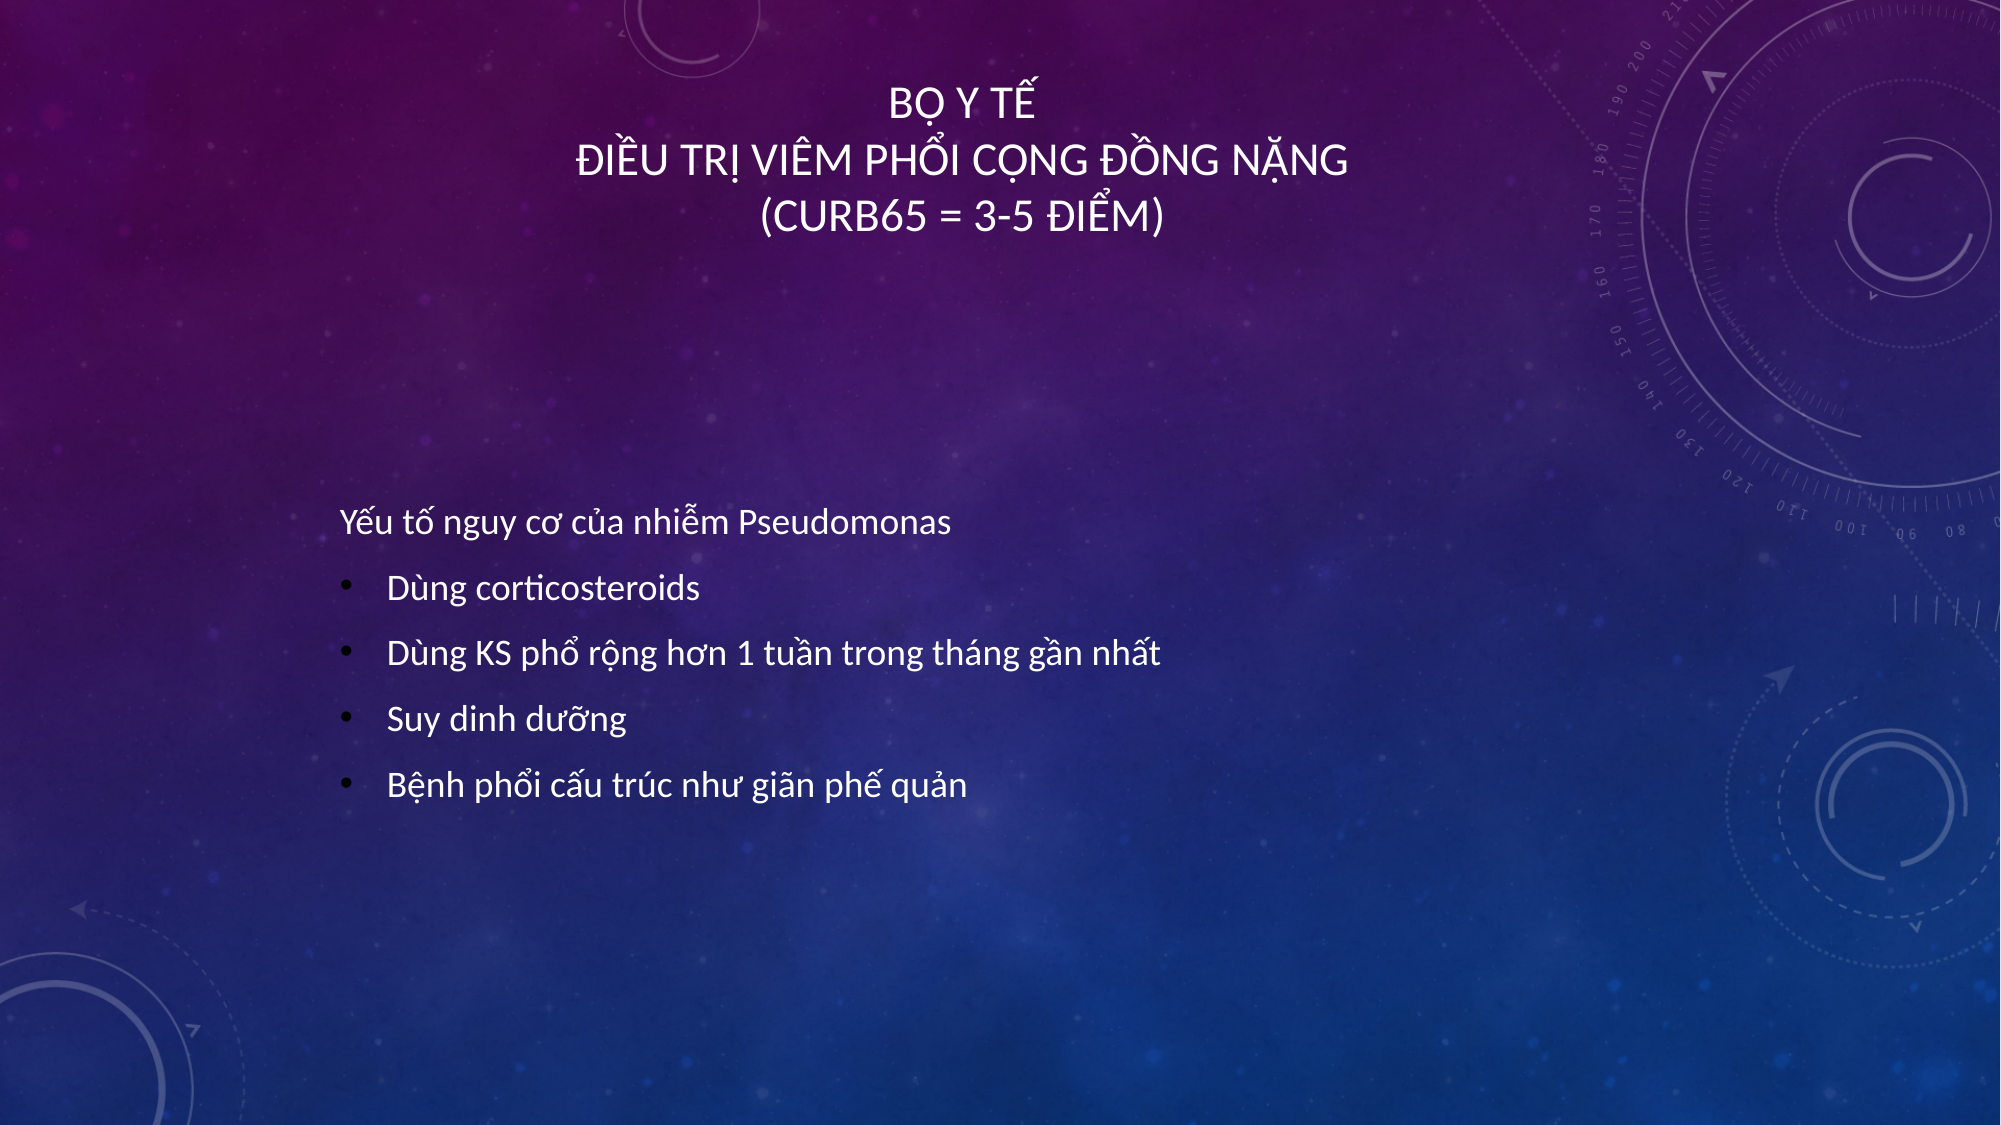

# Bộ Y Tế Điều trị viêm phổi cộng đồng nặng (CURB65 = 3-5 điểm)
Yếu tố nguy cơ của nhiễm Pseudomonas
Dùng corticosteroids
Dùng KS phổ rộng hơn 1 tuần trong tháng gần nhất
Suy dinh dưỡng
Bệnh phổi cấu trúc như giãn phế quản